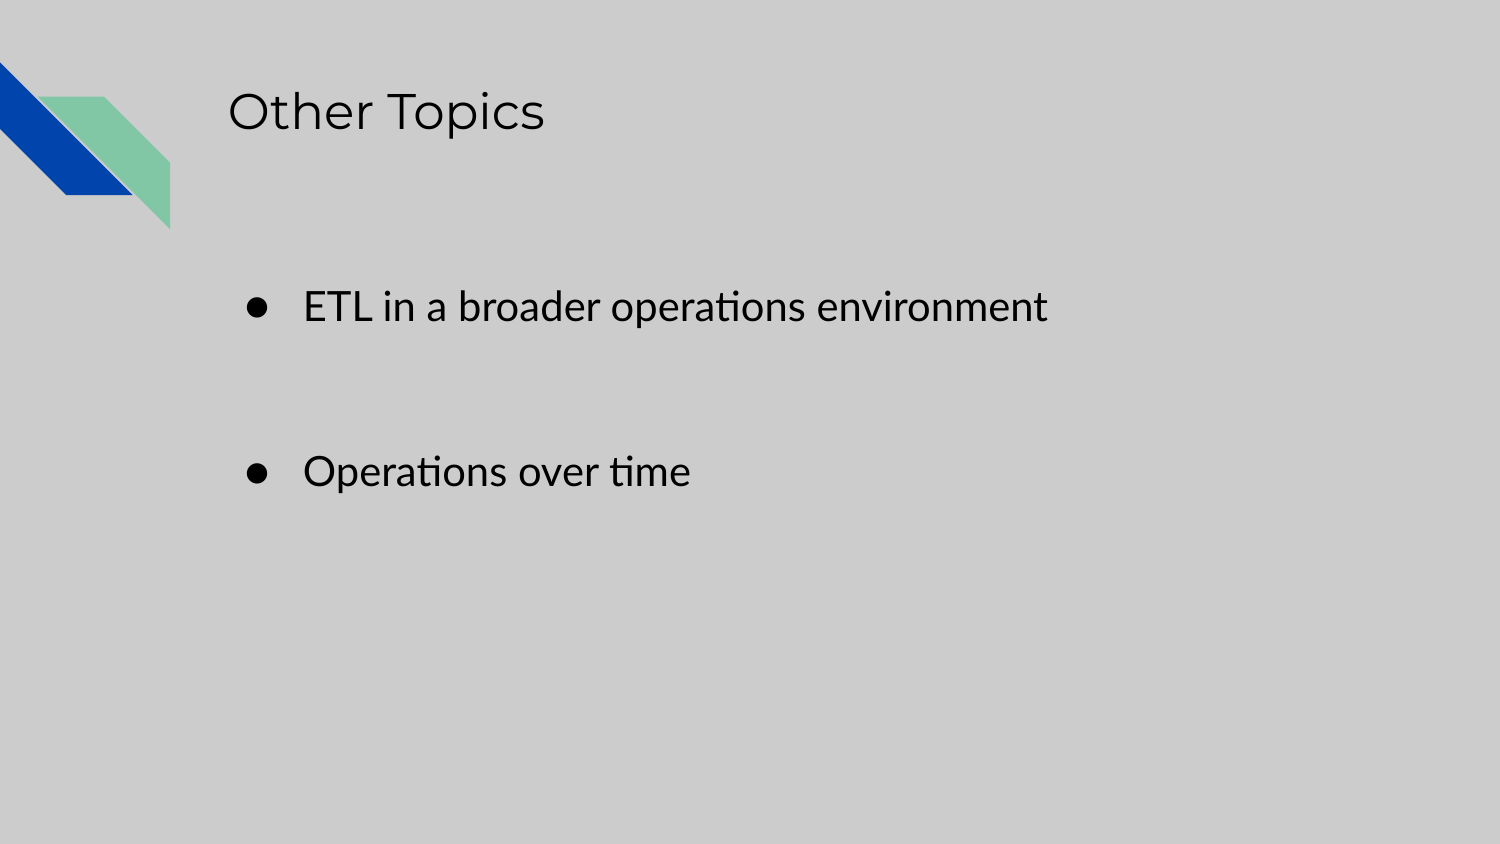

# Other Topics
ETL in a broader operations environment

Operations over time